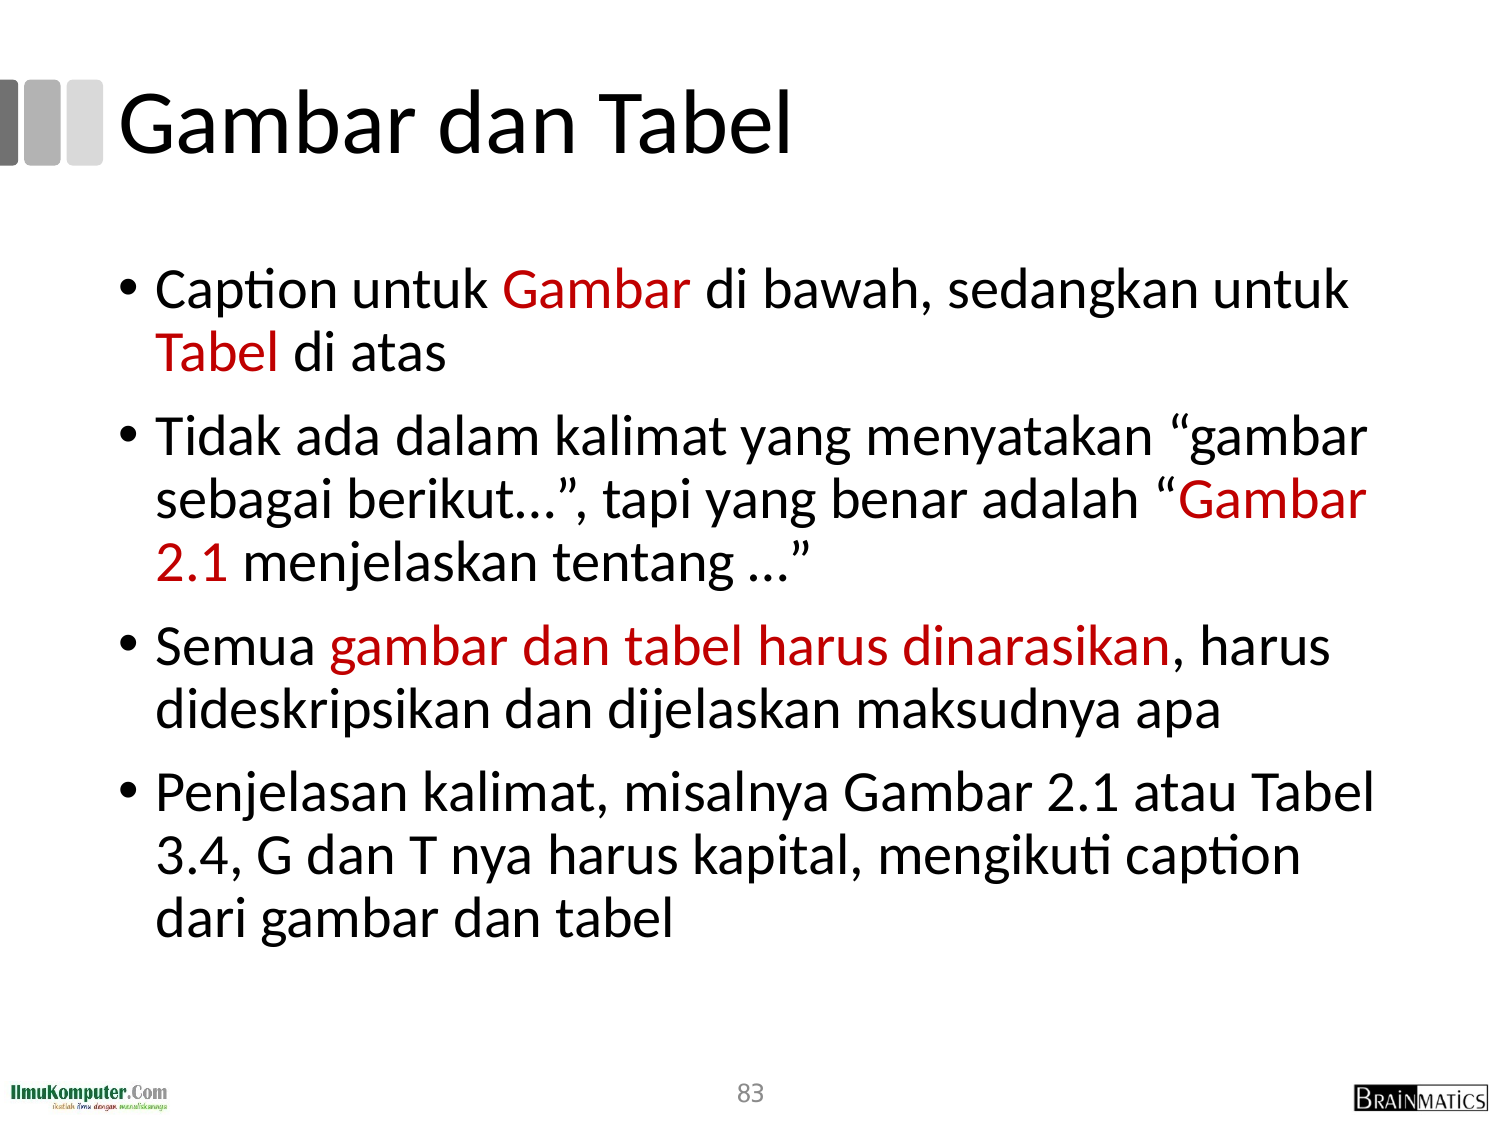

# Gambar dan Tabel
Caption untuk Gambar di bawah, sedangkan untuk Tabel di atas
Tidak ada dalam kalimat yang menyatakan “gambar sebagai berikut…”, tapi yang benar adalah “Gambar 2.1 menjelaskan tentang …”
Semua gambar dan tabel harus dinarasikan, harus dideskripsikan dan dijelaskan maksudnya apa
Penjelasan kalimat, misalnya Gambar 2.1 atau Tabel 3.4, G dan T nya harus kapital, mengikuti caption dari gambar dan tabel
83